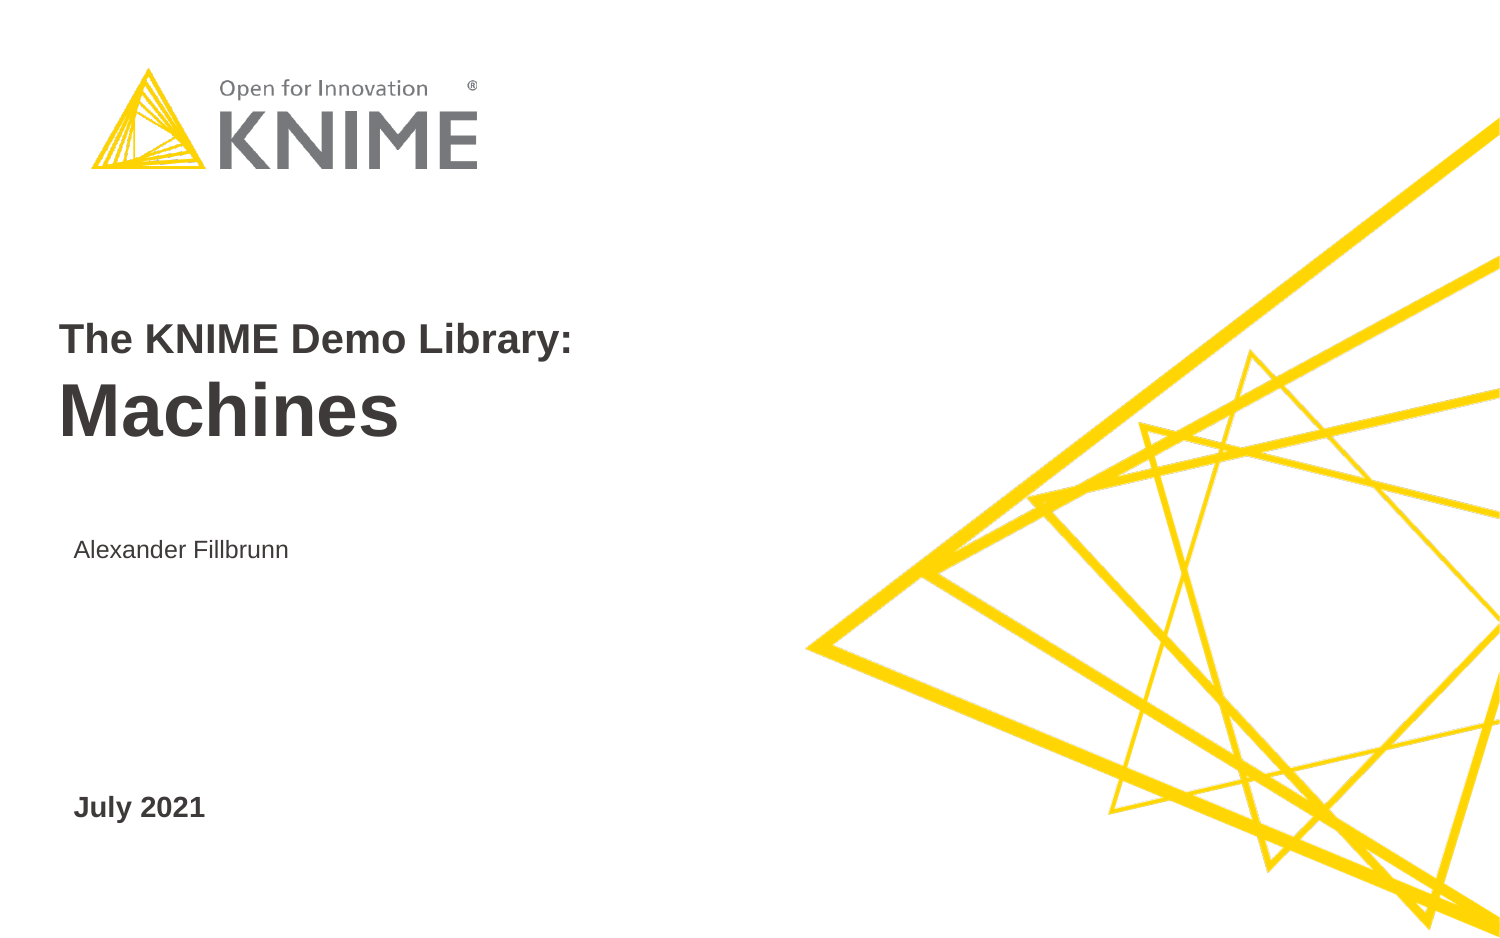

# The KNIME Demo Library: Machines
Alexander Fillbrunn

July 2021